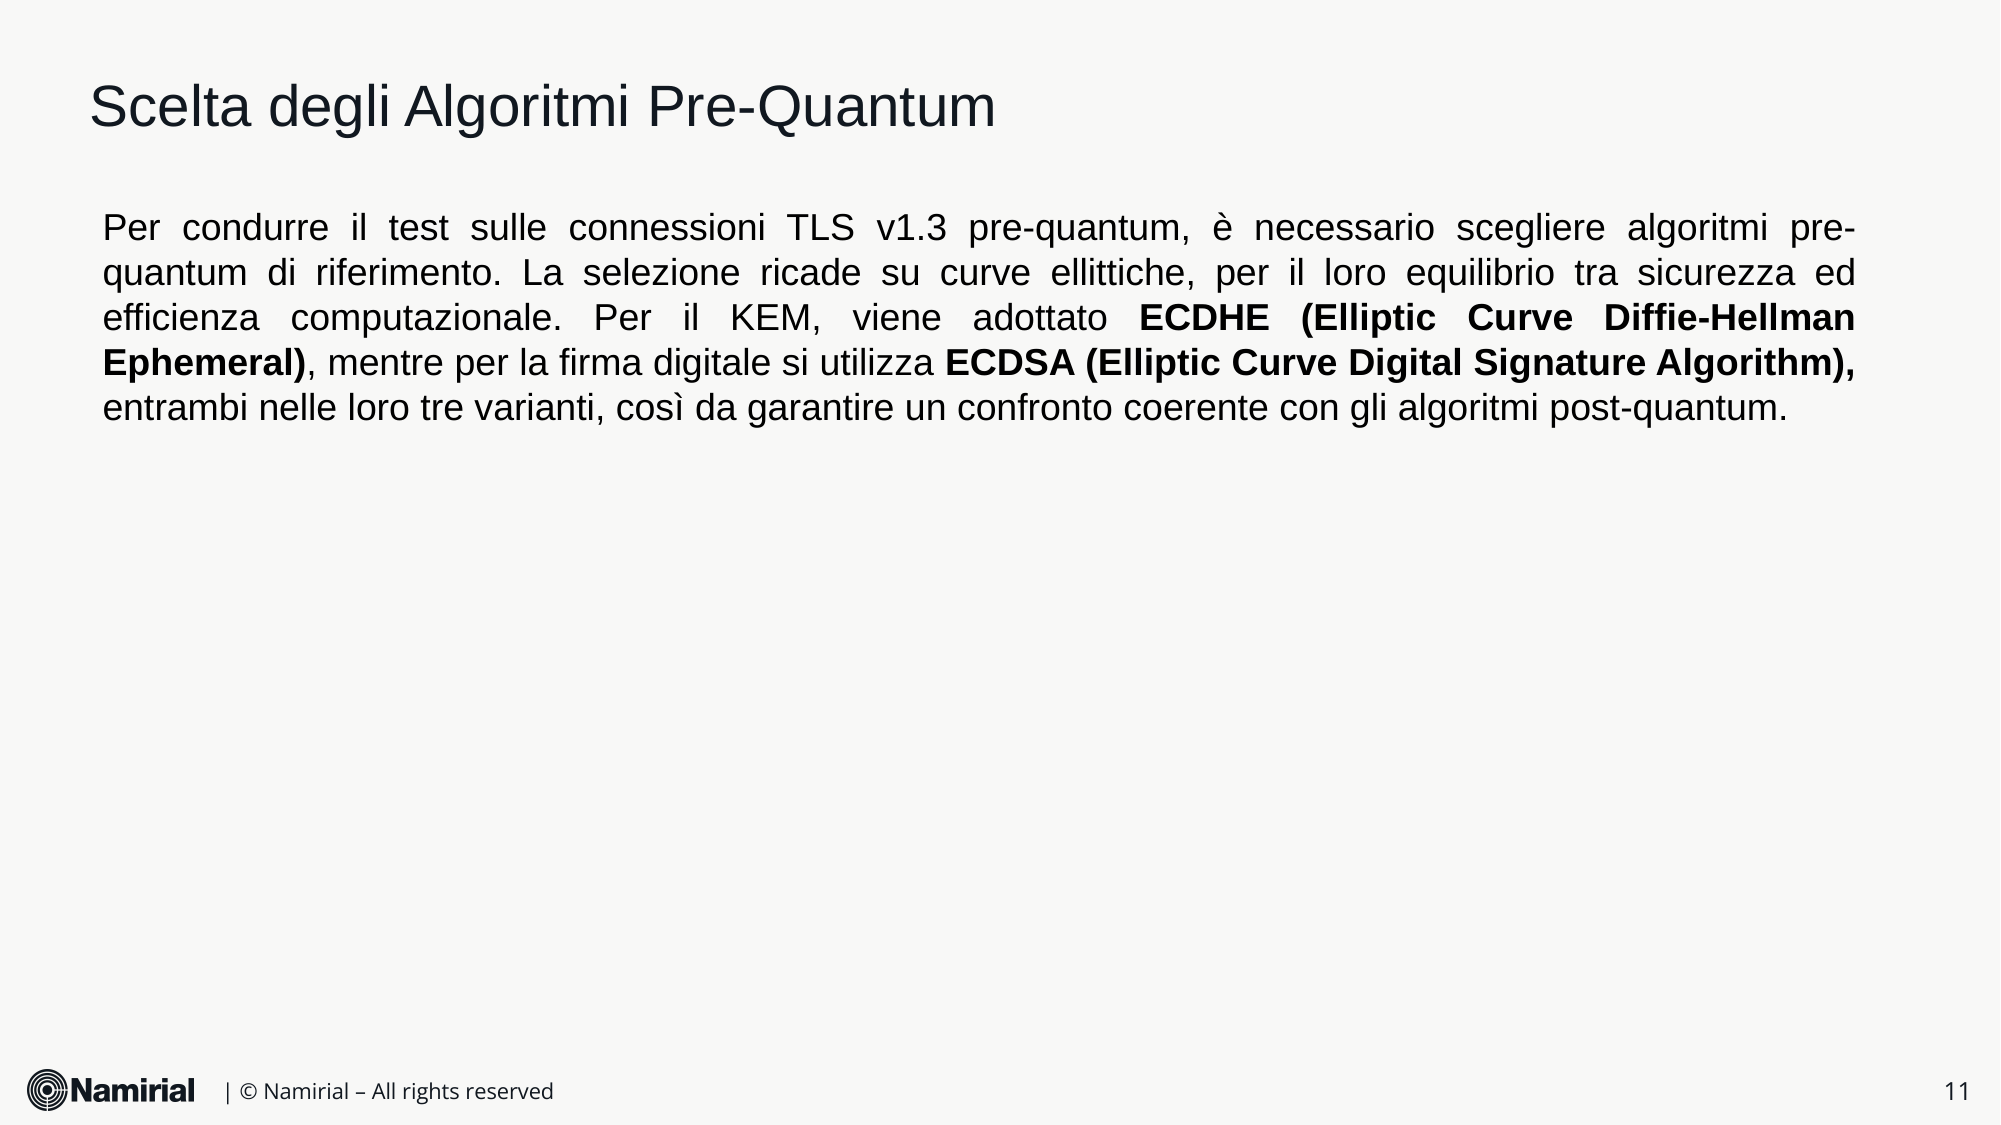

# Scelta degli Algoritmi Pre-Quantum
Per condurre il test sulle connessioni TLS v1.3 pre-quantum, è necessario scegliere algoritmi pre-quantum di riferimento. La selezione ricade su curve ellittiche, per il loro equilibrio tra sicurezza ed efficienza computazionale. Per il KEM, viene adottato ECDHE (Elliptic Curve Diffie-Hellman Ephemeral), mentre per la firma digitale si utilizza ECDSA (Elliptic Curve Digital Signature Algorithm), entrambi nelle loro tre varianti, così da garantire un confronto coerente con gli algoritmi post-quantum.